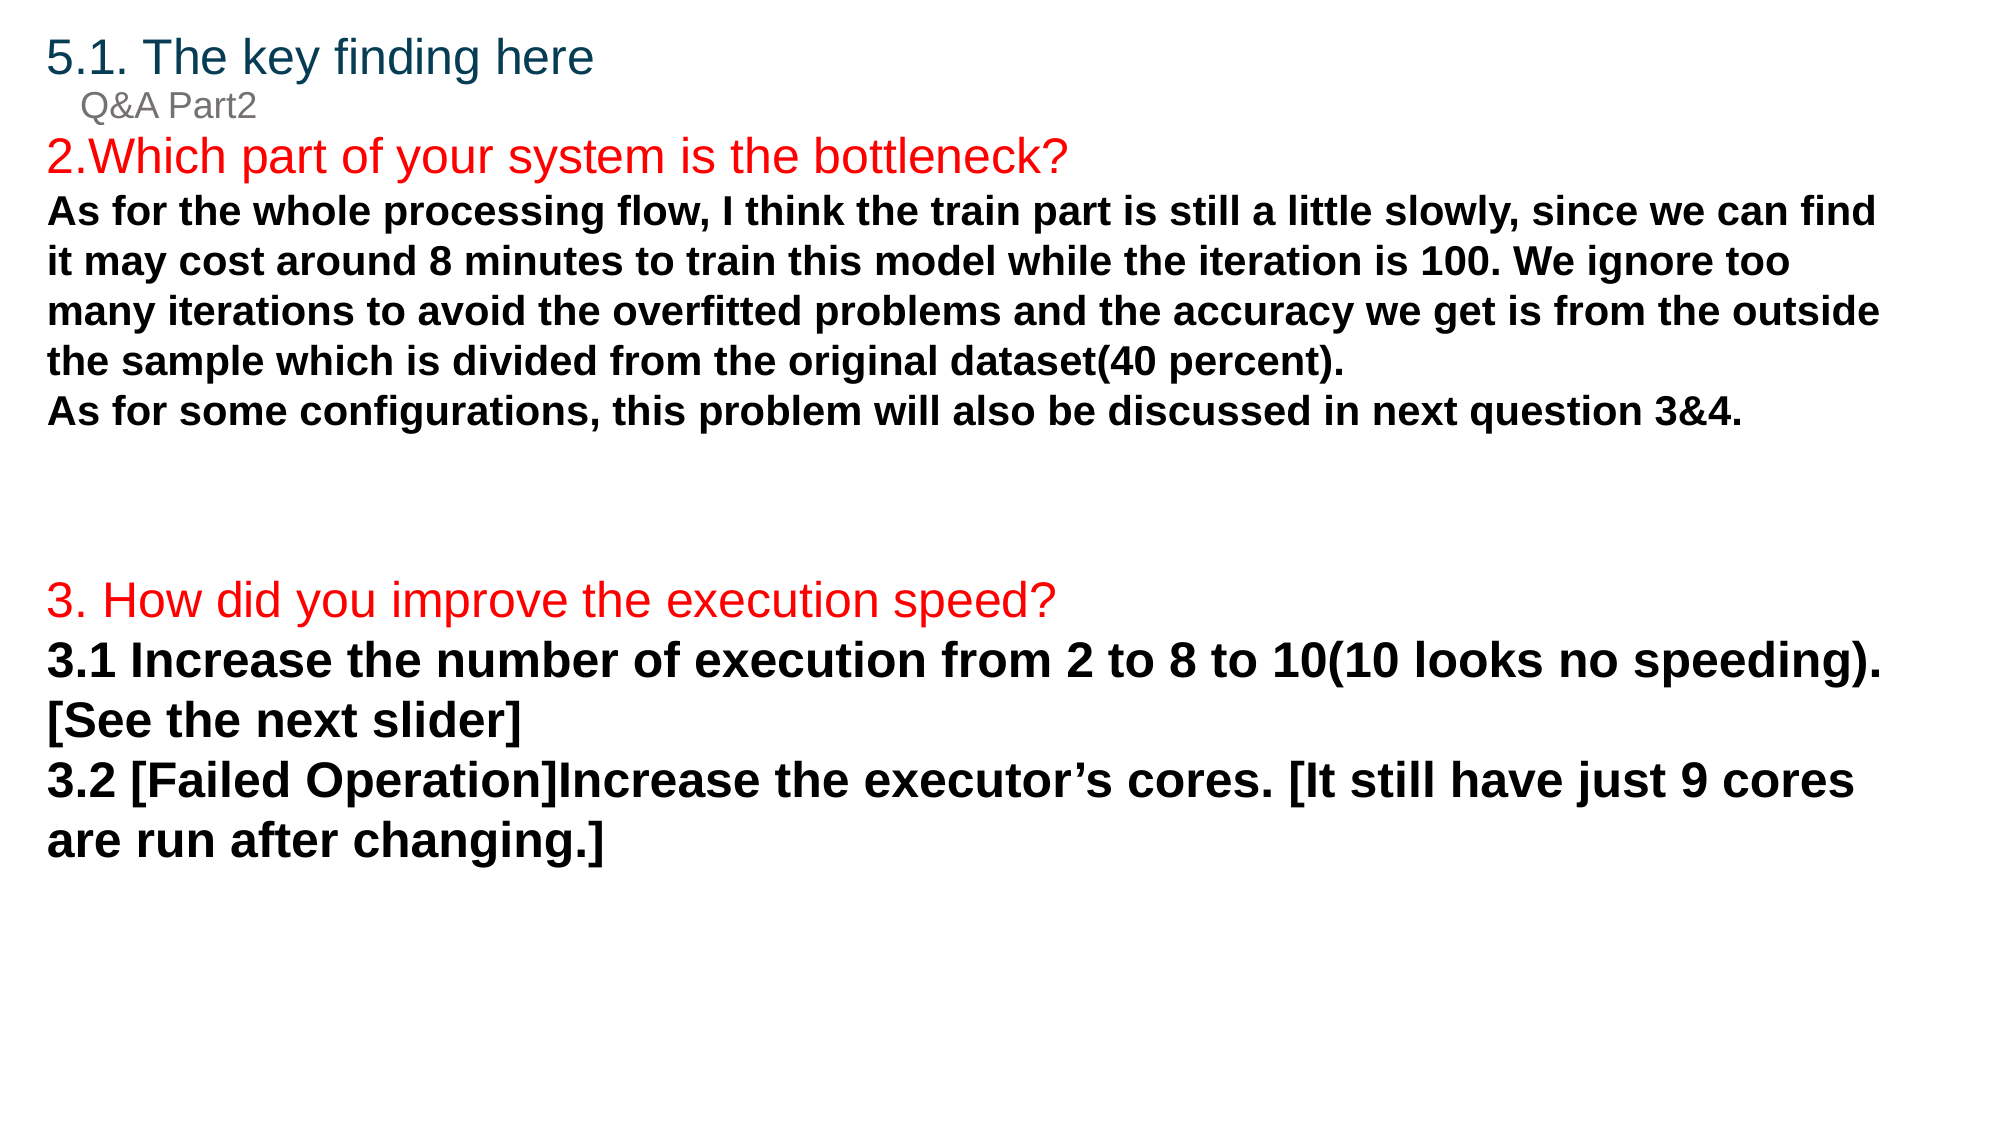

5.1. The key finding here

 Q&A Part2
2.Which part of your system is the bottleneck?
As for the whole processing flow, I think the train part is still a little slowly, since we can find it may cost around 8 minutes to train this model while the iteration is 100. We ignore too many iterations to avoid the overfitted problems and the accuracy we get is from the outside the sample which is divided from the original dataset(40 percent).
As for some configurations, this problem will also be discussed in next question 3&4.

3. How did you improve the execution speed?
3.1 Increase the number of execution from 2 to 8 to 10(10 looks no speeding).[See the next slider]
3.2 [Failed Operation]Increase the executor’s cores. [It still have just 9 cores are run after changing.]